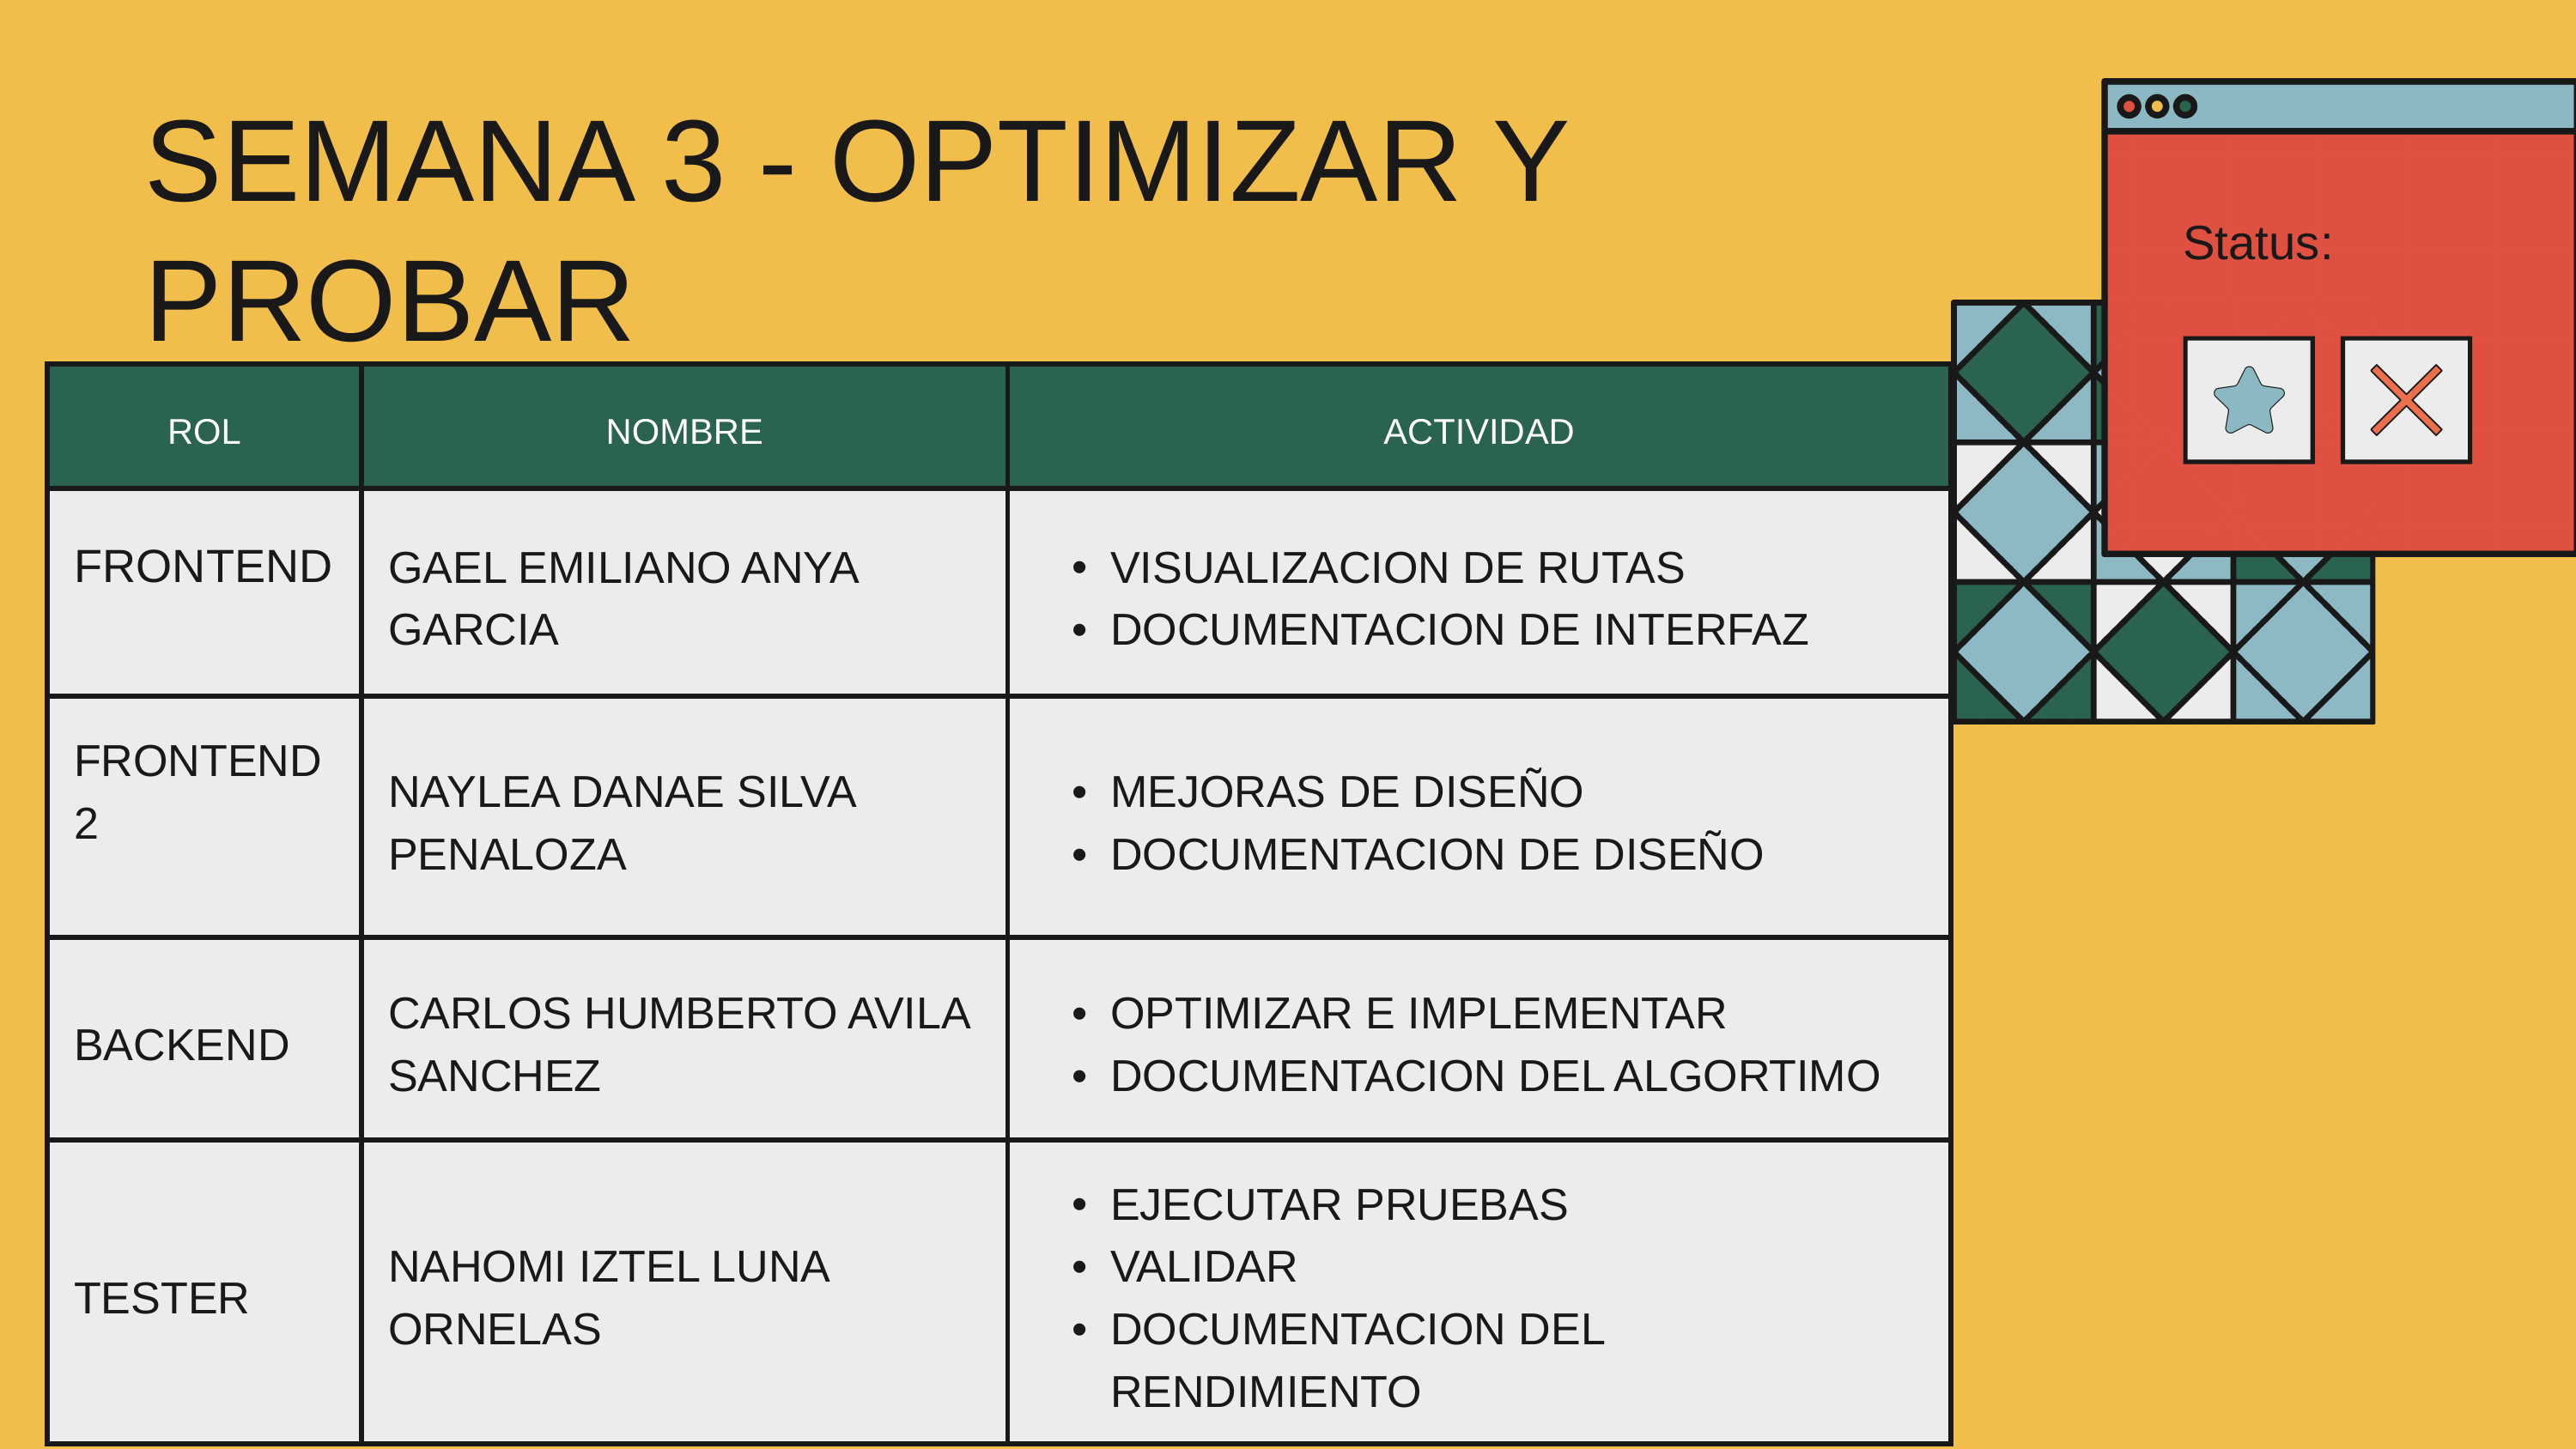

SEMANA 3 - OPTIMIZAR Y PROBAR
Status:

| ROL | NOMBRE | ACTIVIDAD |
| --- | --- | --- |
| FRONTEND | GAEL EMILIANO ANYA GARCIA | VISUALIZACION DE RUTAS DOCUMENTACION DE INTERFAZ |
| FRONTEND2 | NAYLEA DANAE SILVA PENALOZA | MEJORAS DE DISEÑO DOCUMENTACION DE DISEÑO |
| BACKEND | CARLOS HUMBERTO AVILA SANCHEZ | OPTIMIZAR E IMPLEMENTAR DOCUMENTACION DEL ALGORTIMO |
| TESTER | NAHOMI IZTEL LUNA ORNELAS | EJECUTAR PRUEBAS VALIDAR DOCUMENTACION DEL RENDIMIENTO |